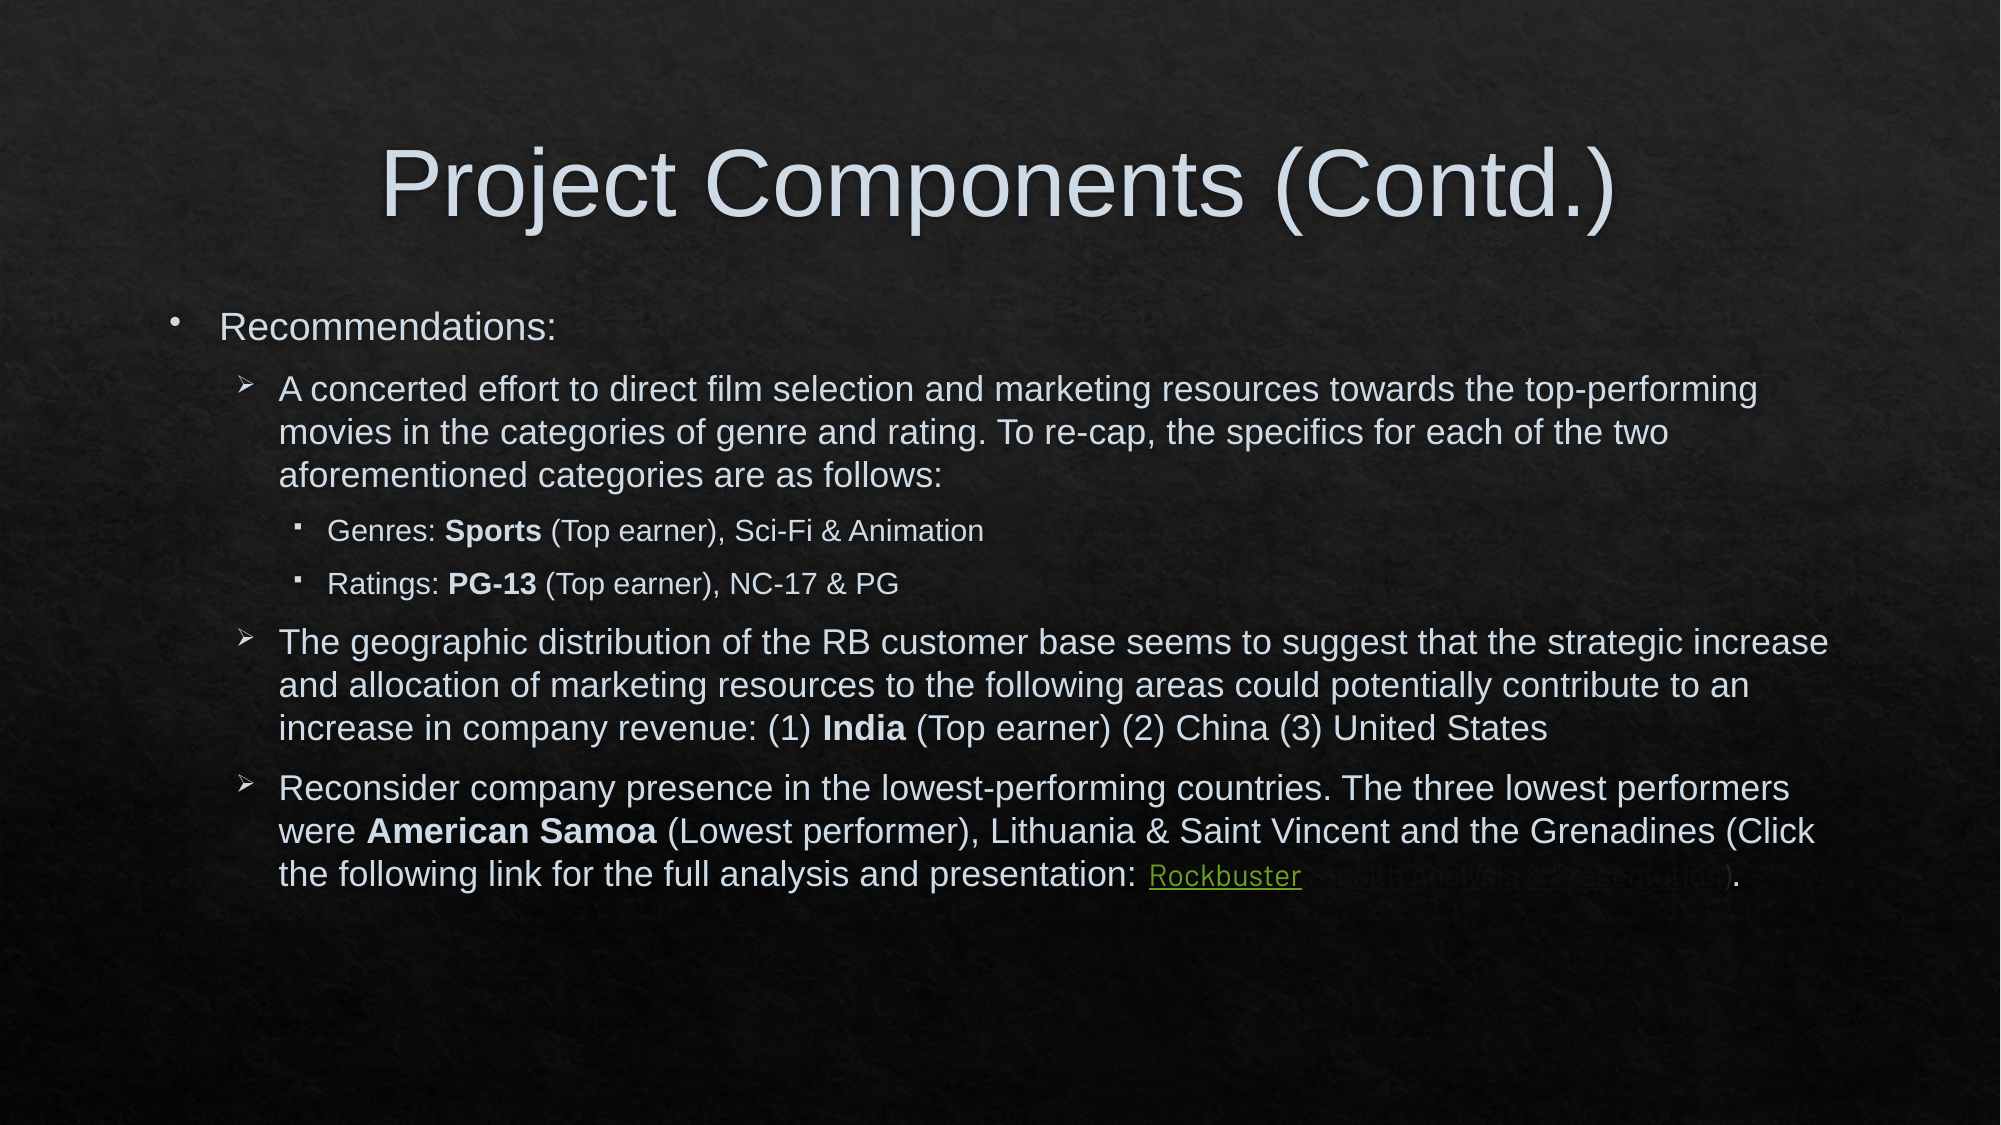

# Project Components (Contd.)
Recommendations:
A concerted effort to direct film selection and marketing resources towards the top-performing movies in the categories of genre and rating. To re-cap, the specifics for each of the two aforementioned categories are as follows:
Genres: Sports (Top earner), Sci-Fi & Animation
Ratings: PG-13 (Top earner), NC-17 & PG
The geographic distribution of the RB customer base seems to suggest that the strategic increase and allocation of marketing resources to the following areas could potentially contribute to an increase in company revenue: (1) India (Top earner) (2) China (3) United States
Reconsider company presence in the lowest-performing countries. The three lowest performers were American Samoa (Lowest performer), Lithuania & Saint Vincent and the Grenadines (Click the following link for the full analysis and presentation: Rockbuster Stealth Analysis & Presentation).